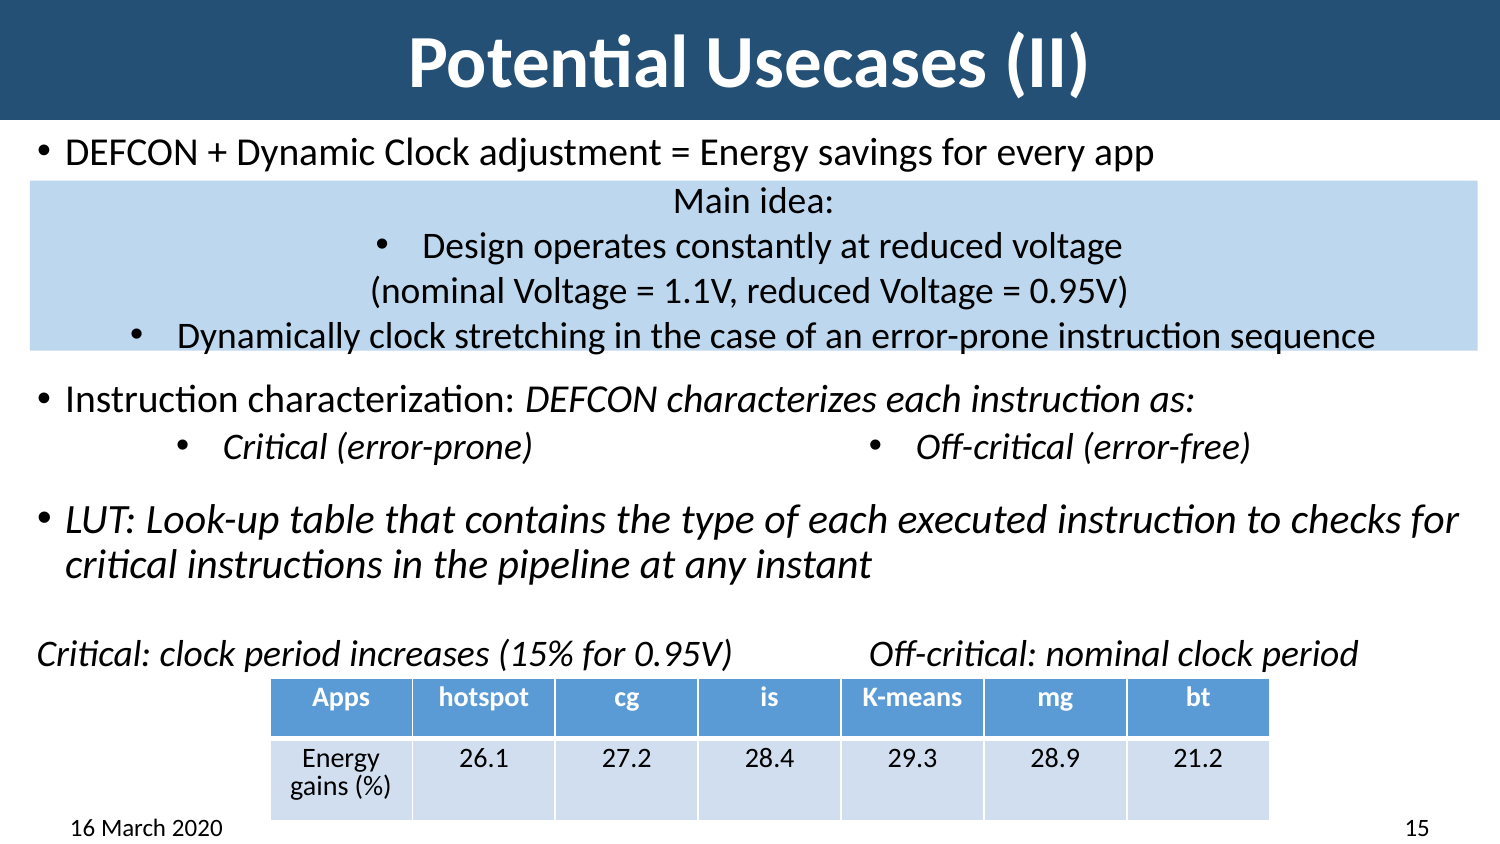

# Potential Usecases (II)
DEFCON + Dynamic Clock adjustment = Energy savings for every app

Instruction characterization: DEFCON characterizes each instruction as:

LUT: Look-up table that contains the type of each executed instruction to checks for critical instructions in the pipeline at any instant

Main idea:
Design operates constantly at reduced voltage
(nominal Voltage = 1.1V, reduced Voltage = 0.95V)
Dynamically clock stretching in the case of an error-prone instruction sequence
Critical (error-prone)

Off-critical (error-free)

Off-critical: nominal clock period
Critical: clock period increases (15% for 0.95V)

| Apps | hotspot | cg | is | K-means | mg | bt |
| --- | --- | --- | --- | --- | --- | --- |
| Energy gains (%) | 26.1 | 27.2 | 28.4 | 29.3 | 28.9 | 21.2 |
16 March 2020
15